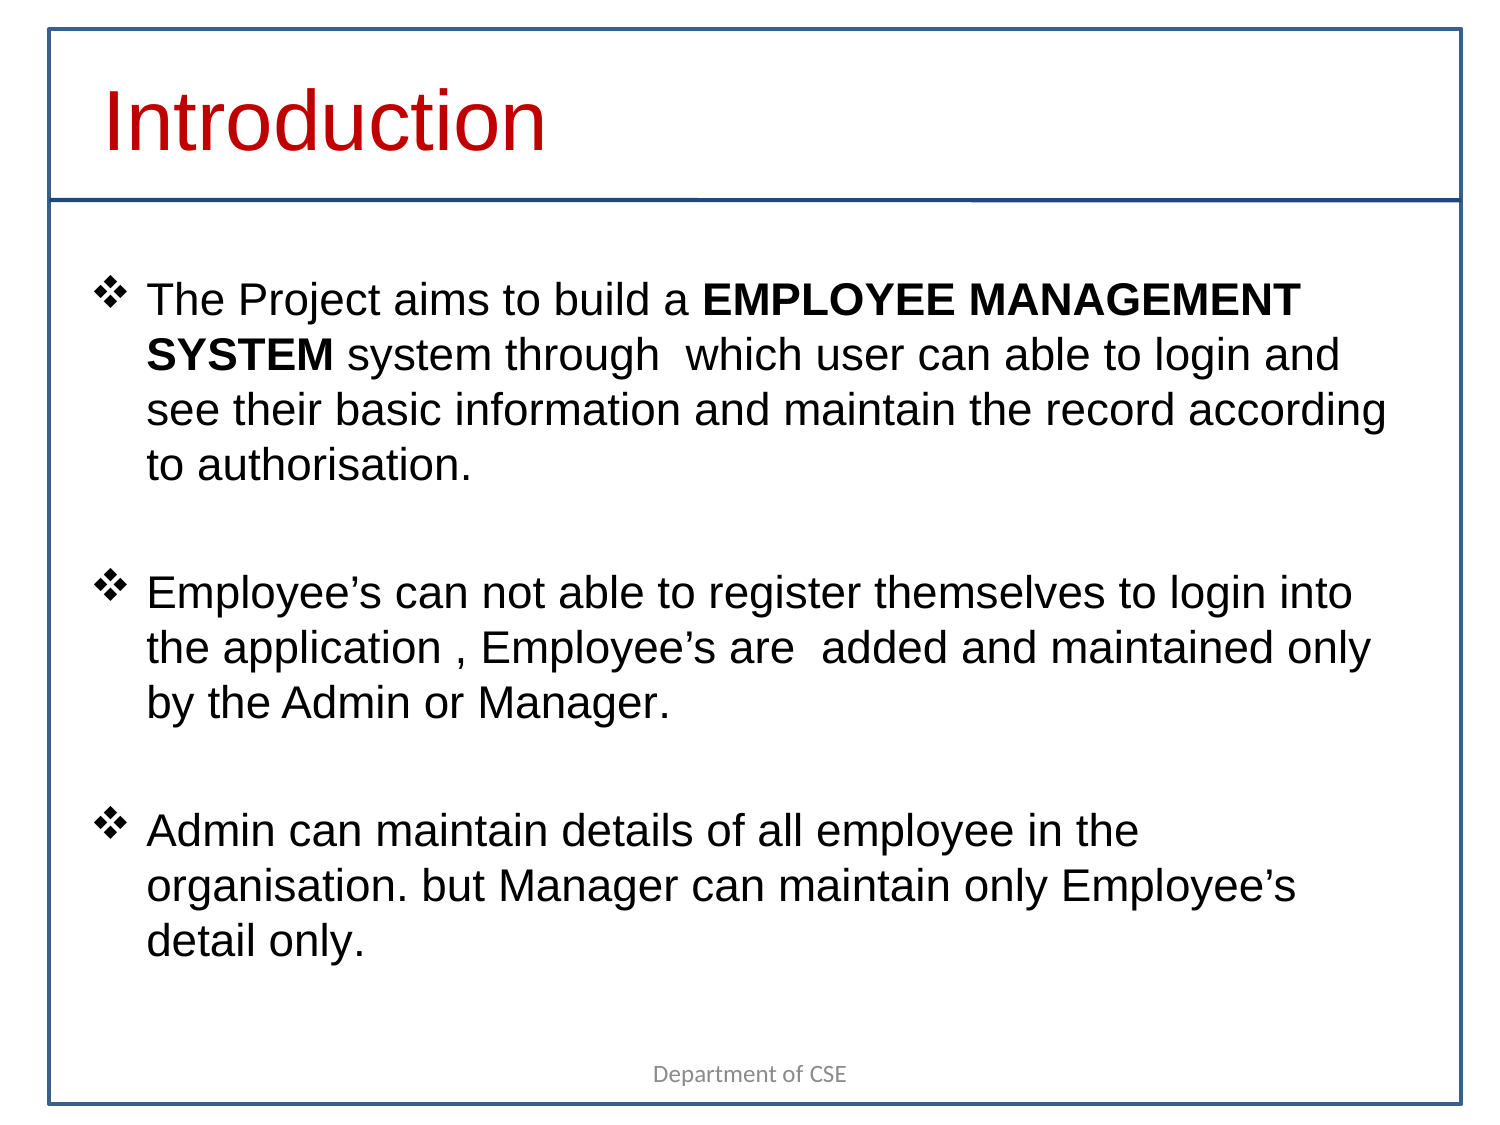

Introduction

The Project aims to build a EMPLOYEE MANAGEMENT SYSTEM system through  which user can able to login and see their basic information and maintain the record according to authorisation.

Employee’s can not able to register themselves to login into the application , Employee’s are  added and maintained only by the Admin or Manager.

Admin can maintain details of all employee in the organisation. but Manager can maintain only Employee’s detail only.

Department of CSE
3